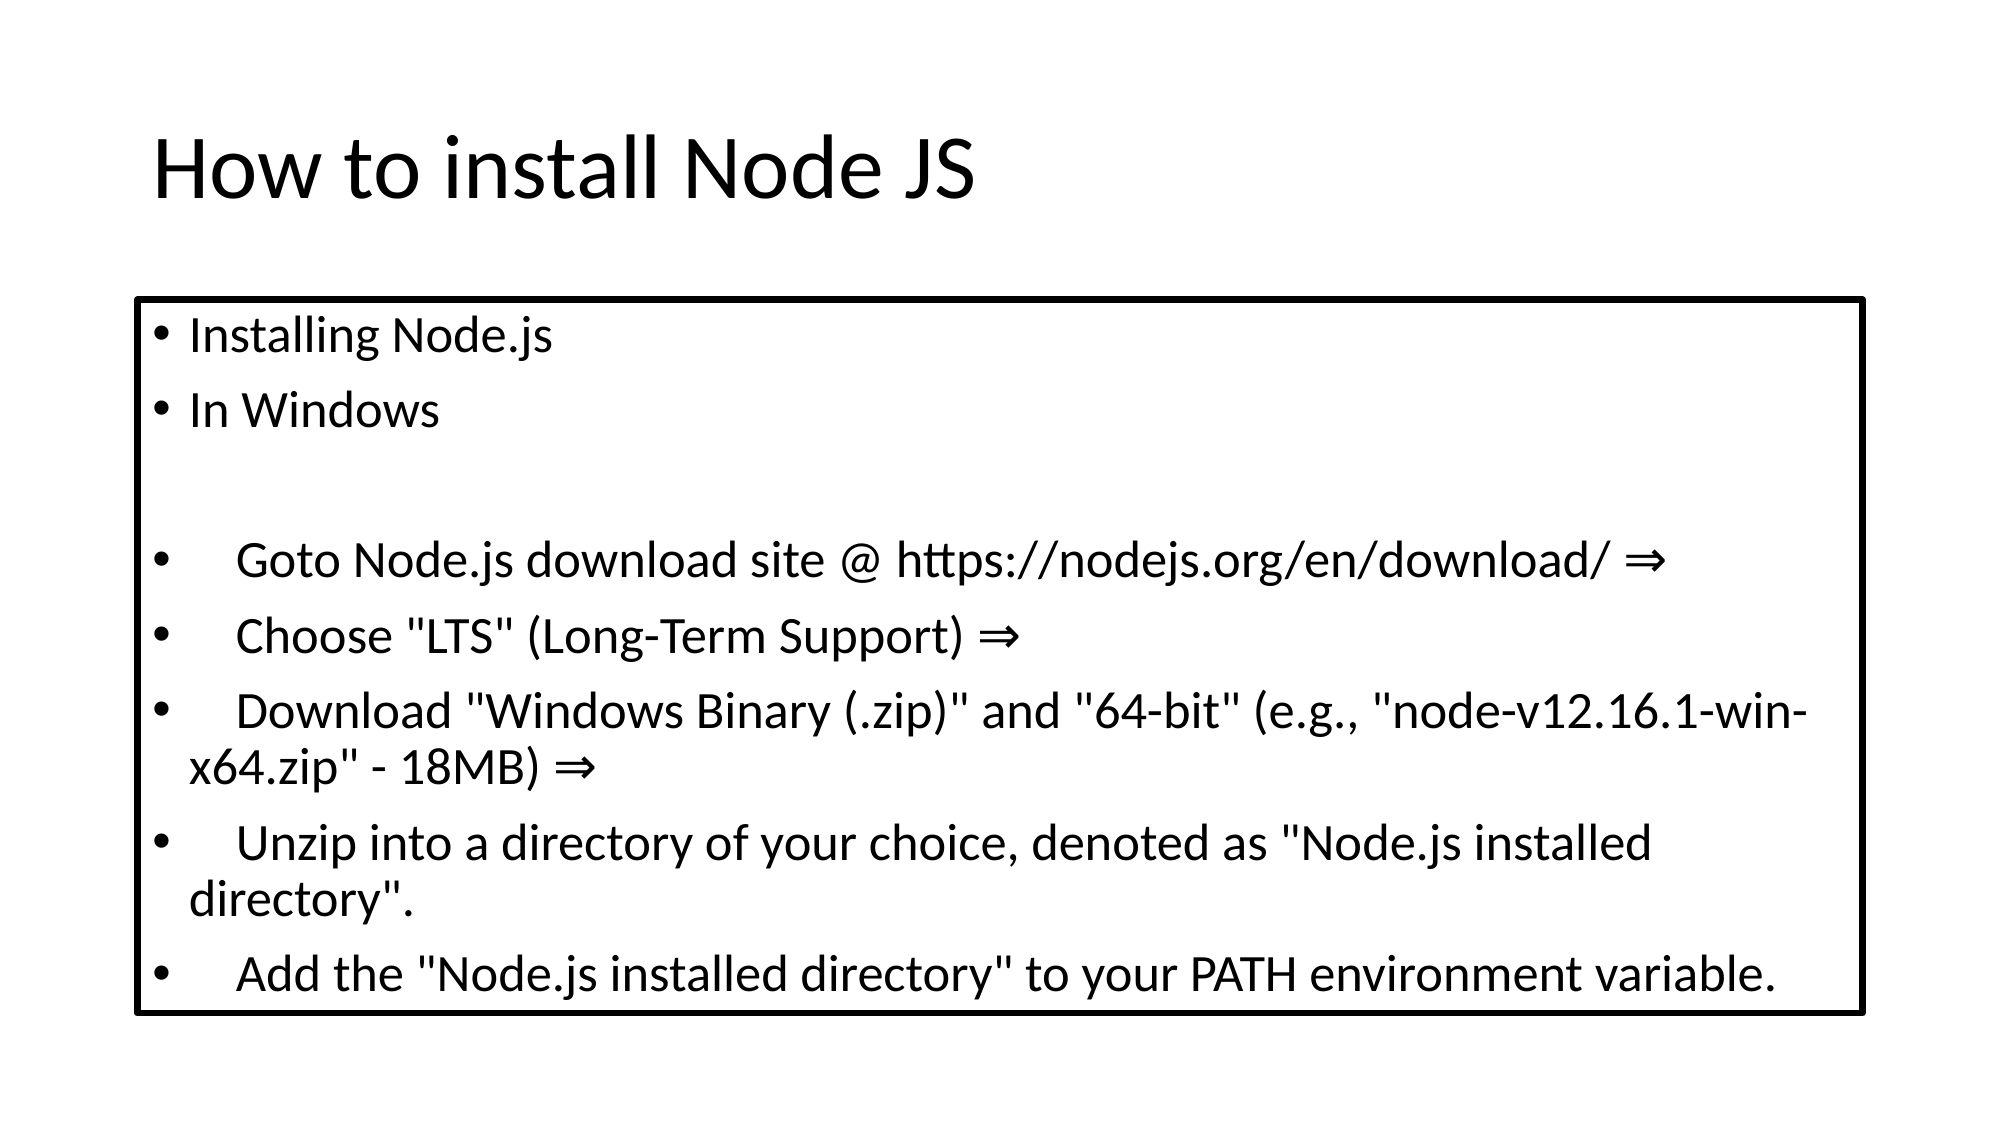

# How to install Node JS
Installing Node.js
In Windows

    Goto Node.js download site @ https://nodejs.org/en/download/ ⇒
    Choose "LTS" (Long-Term Support) ⇒
    Download "Windows Binary (.zip)" and "64-bit" (e.g., "node-v12.16.1-win-x64.zip" - 18MB) ⇒
    Unzip into a directory of your choice, denoted as "Node.js installed directory".
    Add the "Node.js installed directory" to your PATH environment variable.